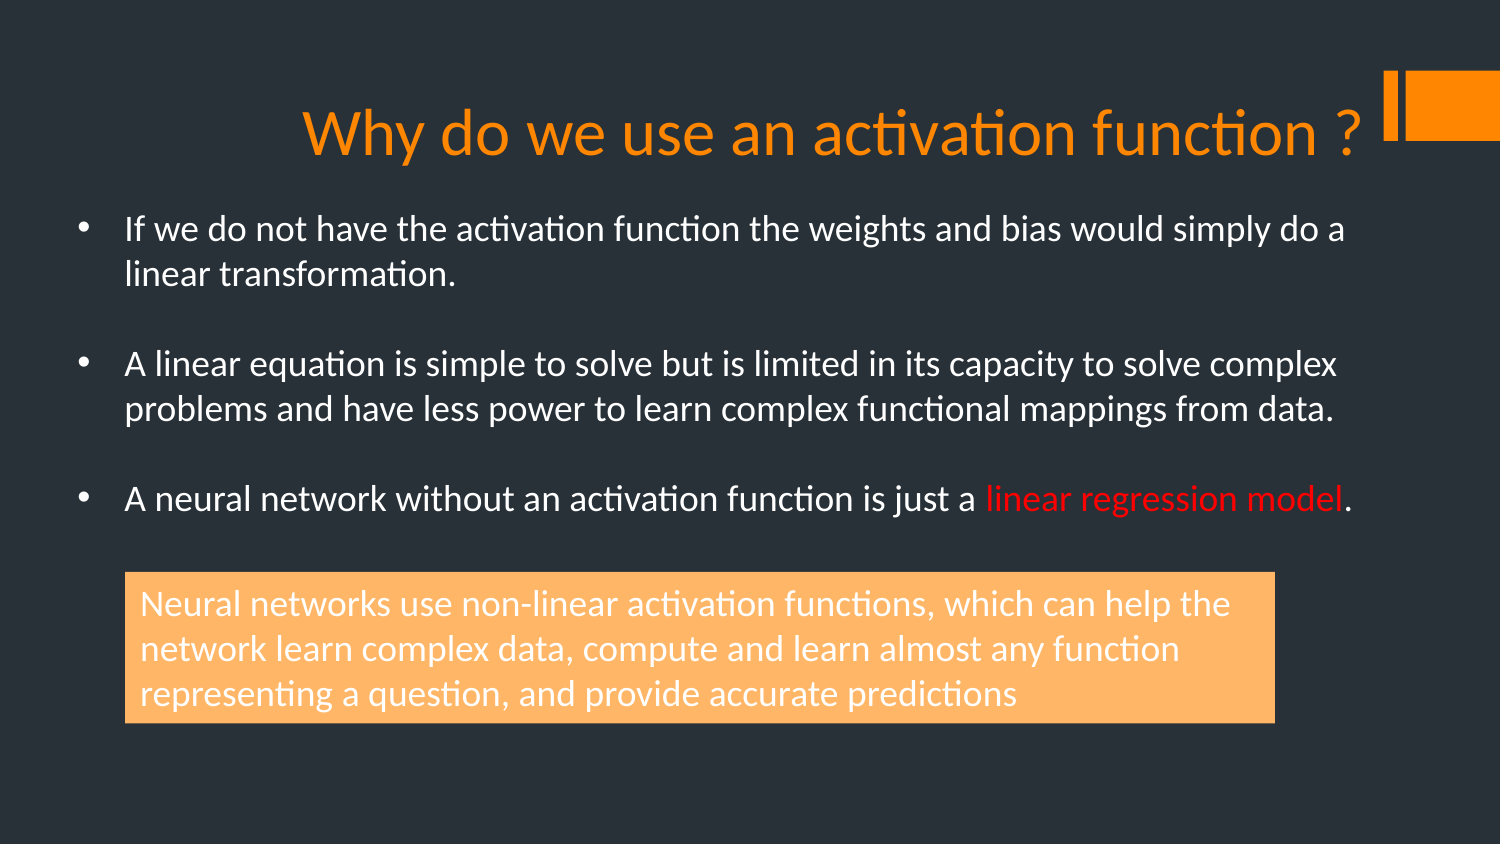

# Why do we use an activation function ?
If we do not have the activation function the weights and bias would simply do a linear transformation.

A linear equation is simple to solve but is limited in its capacity to solve complex problems and have less power to learn complex functional mappings from data.

A neural network without an activation function is just a linear regression model.
Neural networks use non-linear activation functions, which can help the network learn complex data, compute and learn almost any function representing a question, and provide accurate predictions